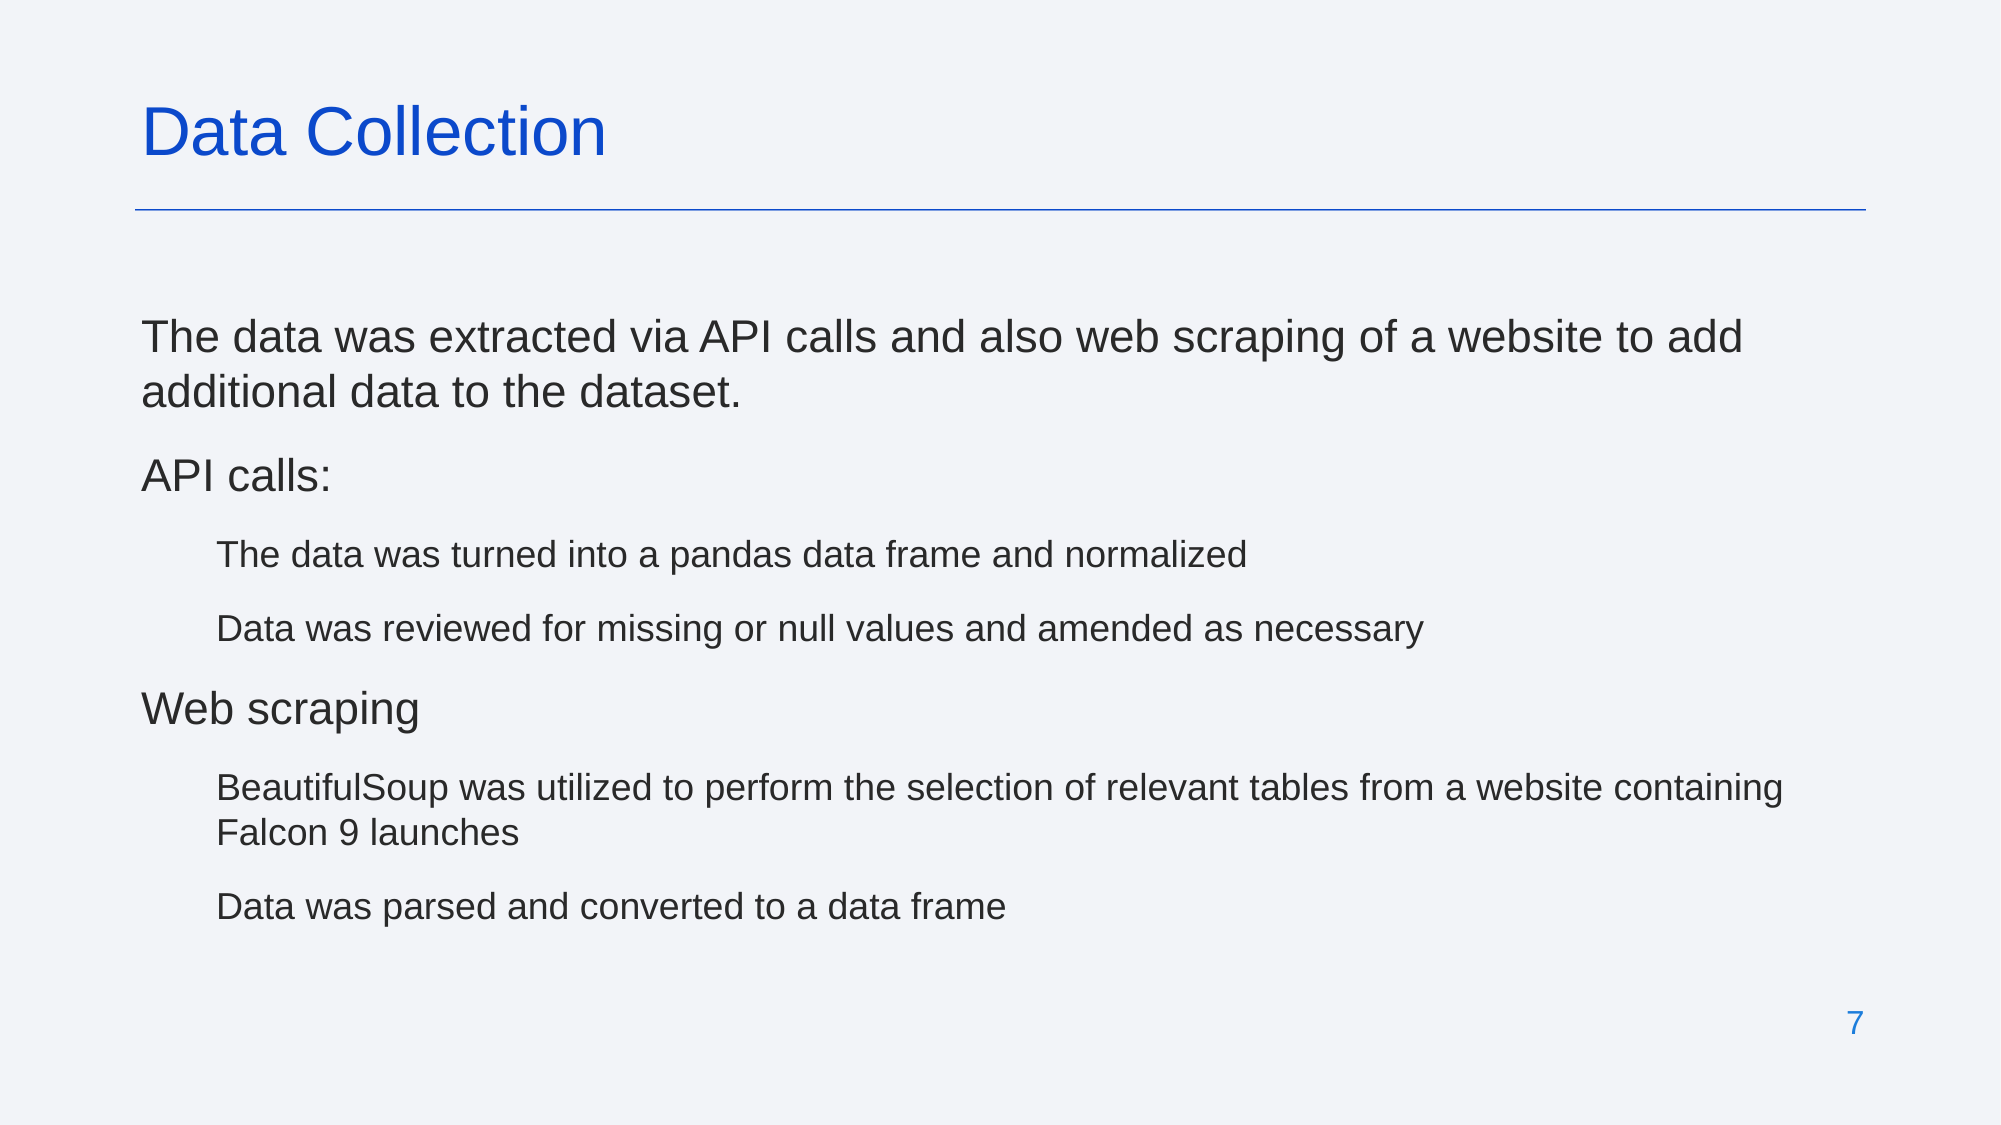

Data Collection
The data was extracted via API calls and also web scraping of a website to add additional data to the dataset.
API calls:
The data was turned into a pandas data frame and normalized
Data was reviewed for missing or null values and amended as necessary
Web scraping
BeautifulSoup was utilized to perform the selection of relevant tables from a website containing Falcon 9 launches
Data was parsed and converted to a data frame

7